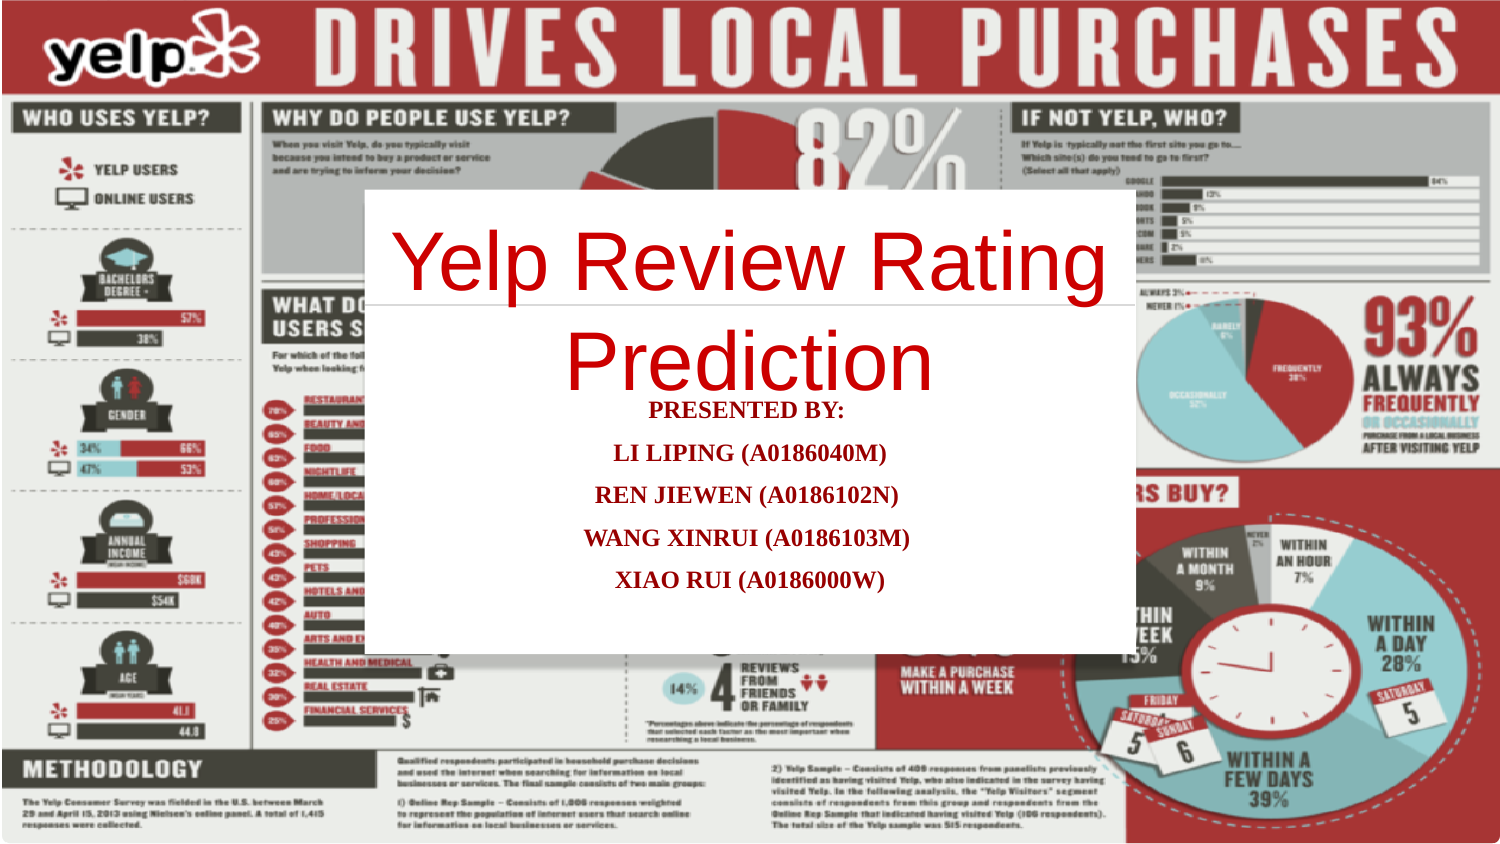

# Yelp Review Rating Prediction
PRESENTED BY:
LI LIPING (A0186040M)
REN JIEWEN (A0186102N)
WANG XINRUI (A0186103M)
XIAO RUI (A0186000W)